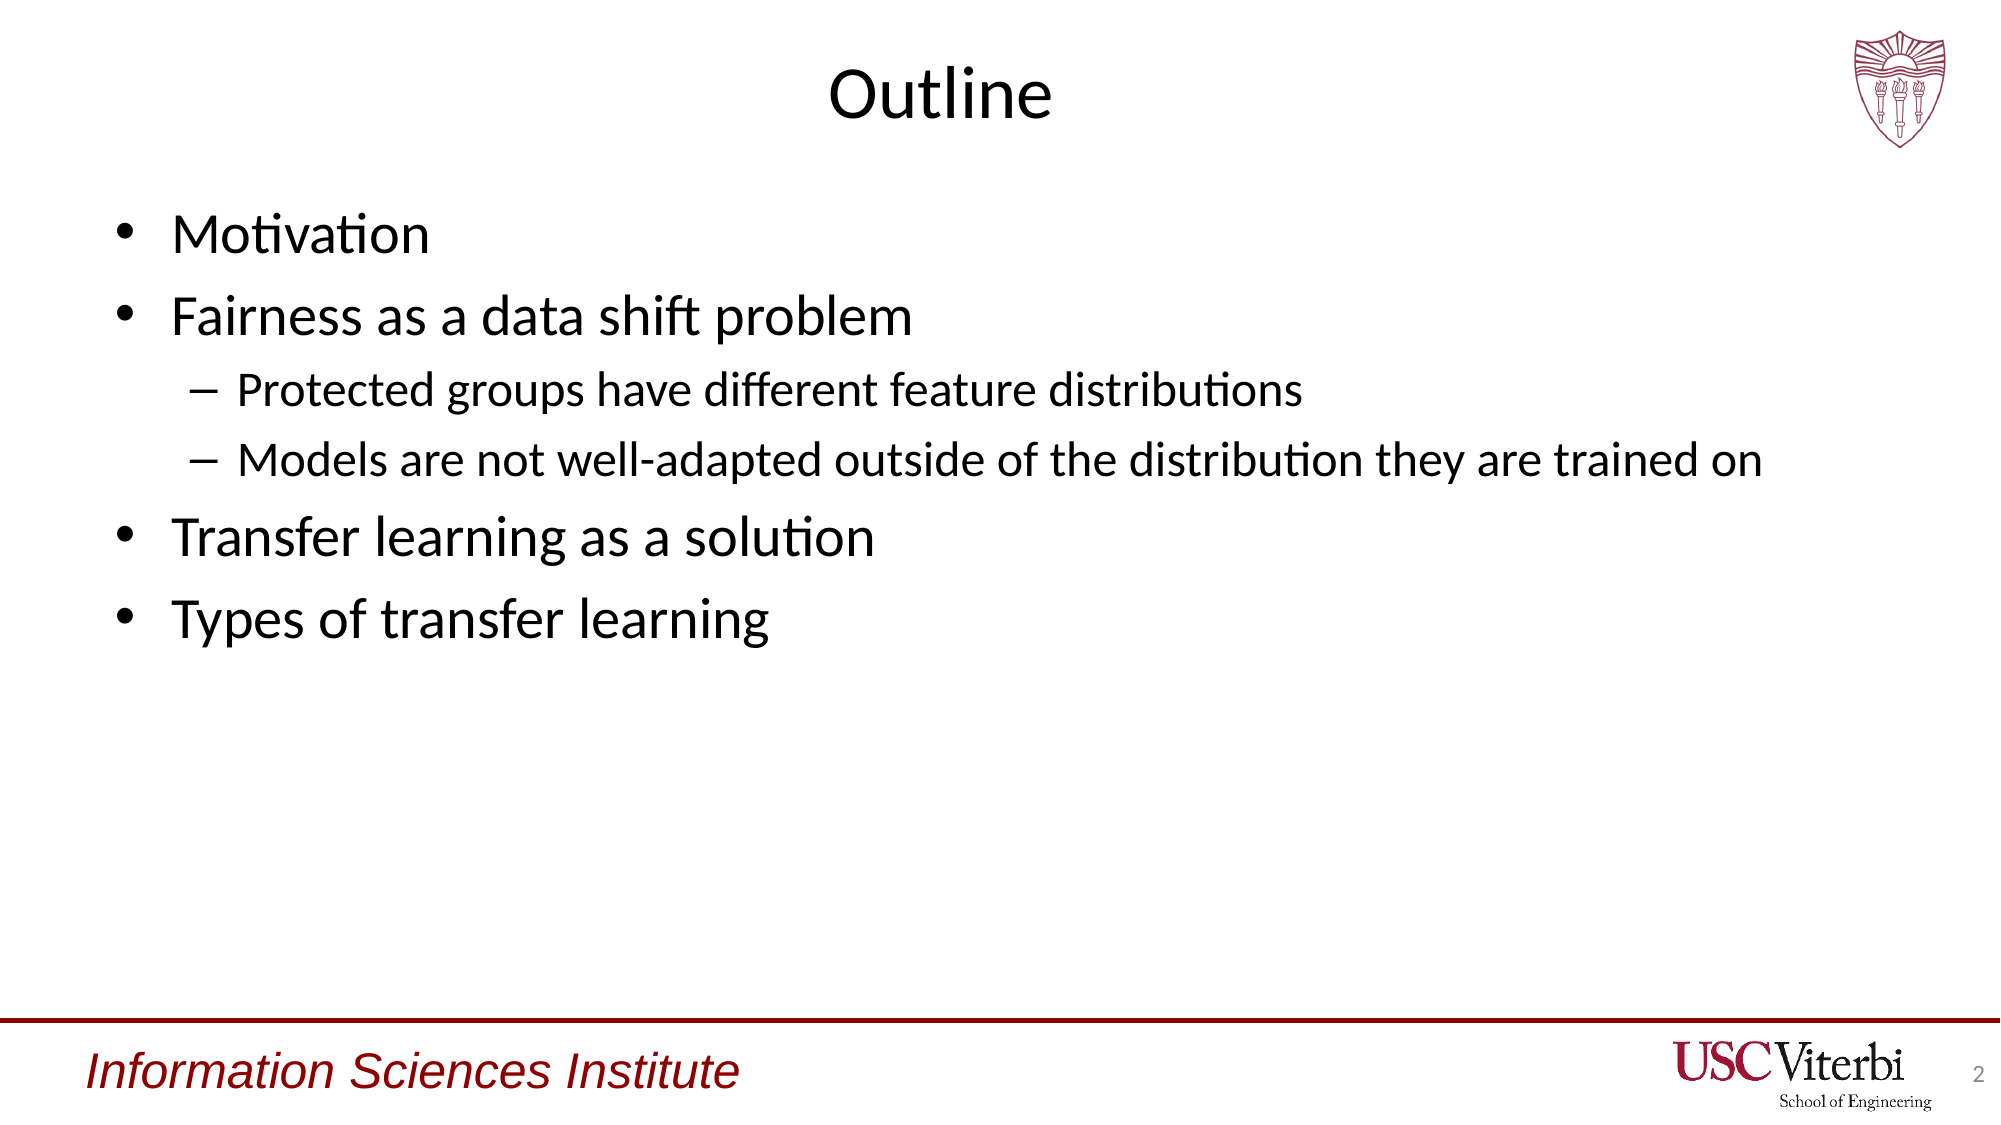

# Outline
Motivation
Fairness as a data shift problem
Protected groups have different feature distributions
Models are not well-adapted outside of the distribution they are trained on
Transfer learning as a solution
Types of transfer learning
2